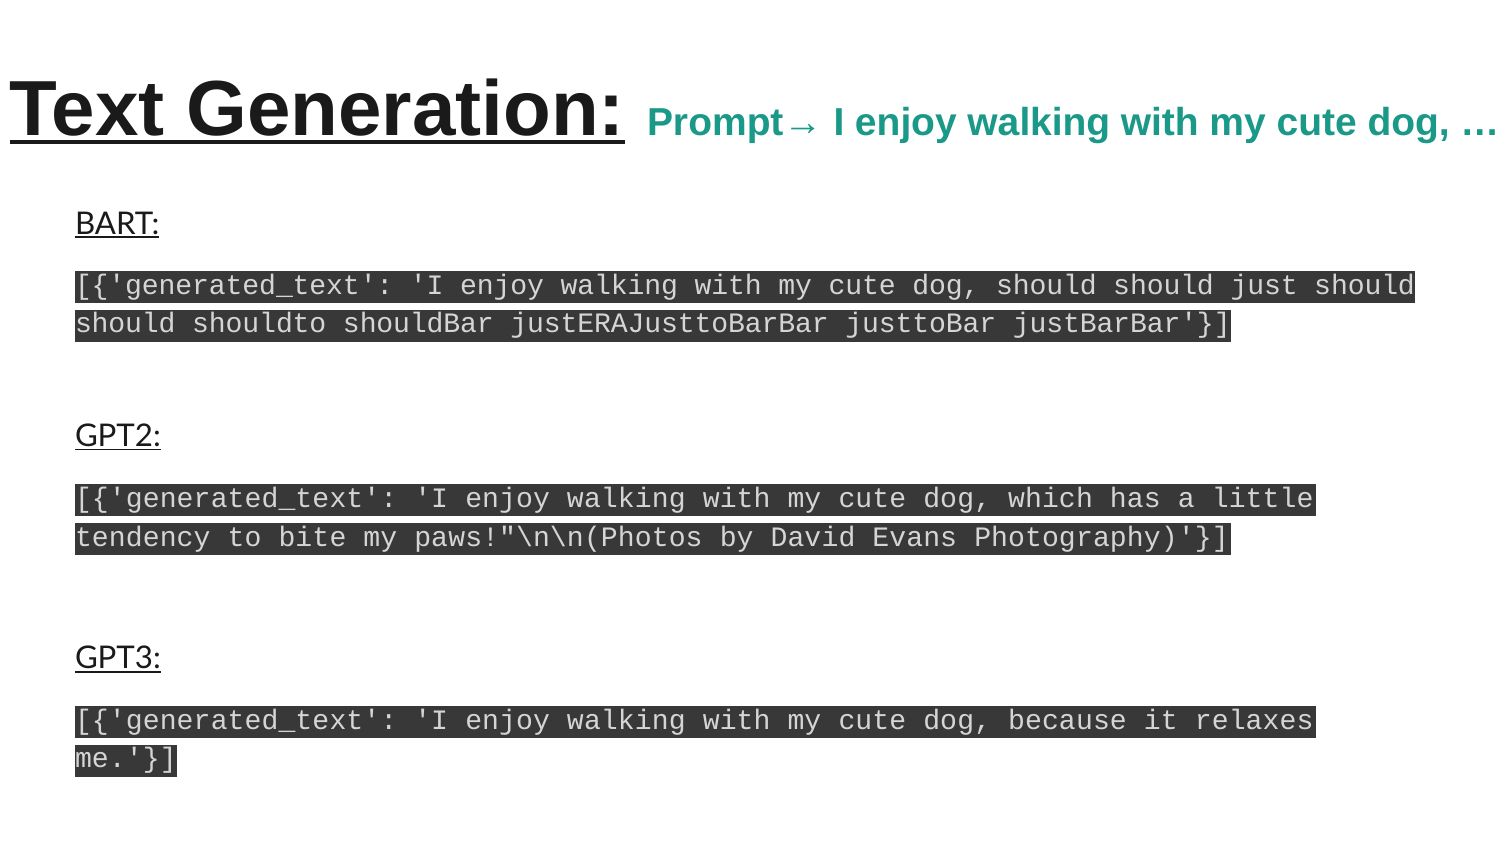

# Text Generation: Prompt→ I enjoy walking with my cute dog, …
BART:
[{'generated_text': 'I enjoy walking with my cute dog, should should just should should shouldto shouldBar justERAJusttoBarBar justtoBar justBarBar'}]

GPT2:
[{'generated_text': 'I enjoy walking with my cute dog, which has a little tendency to bite my paws!"\n\n(Photos by David Evans Photography)'}]

GPT3:
[{'generated_text': 'I enjoy walking with my cute dog, because it relaxes me.'}]